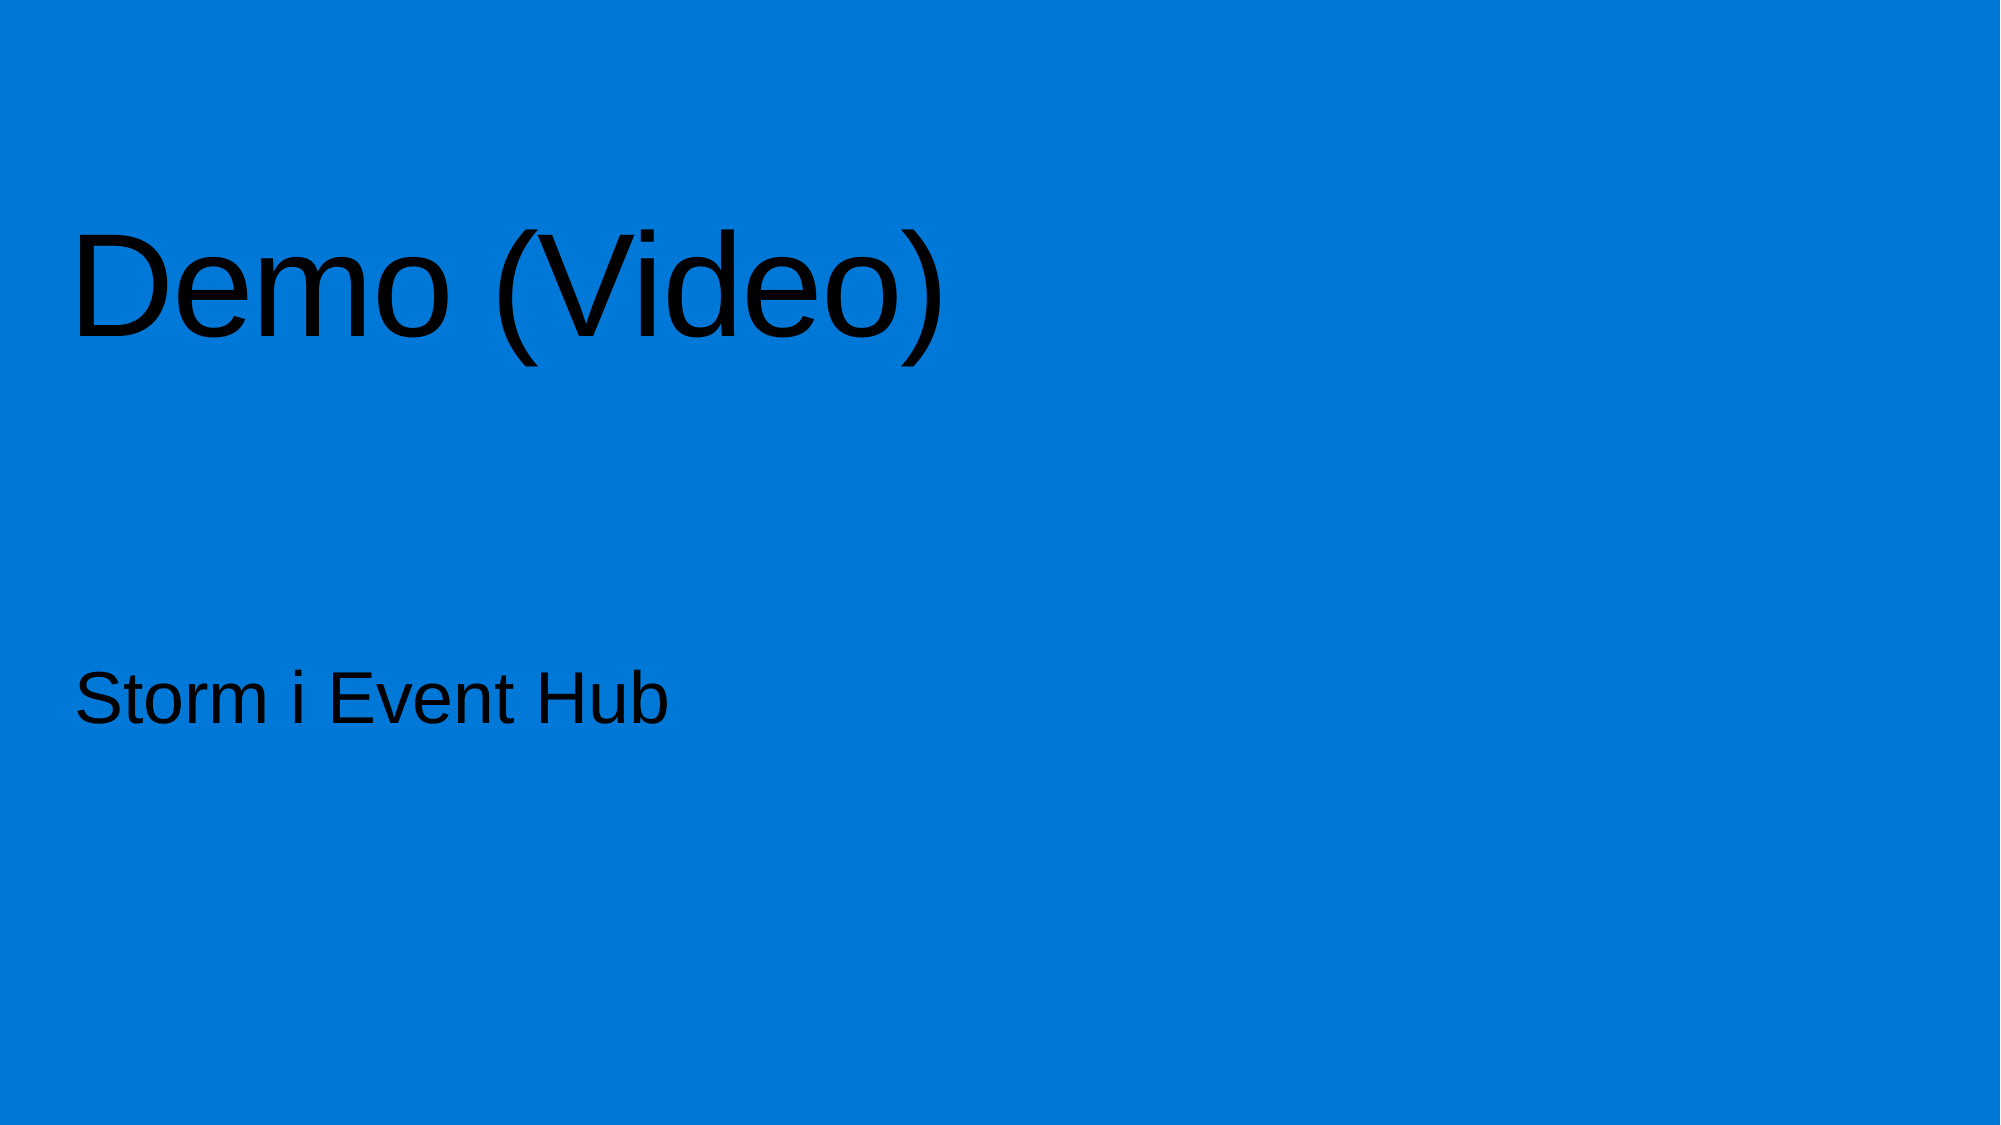

# Demo (Video)
Storm i Event Hub